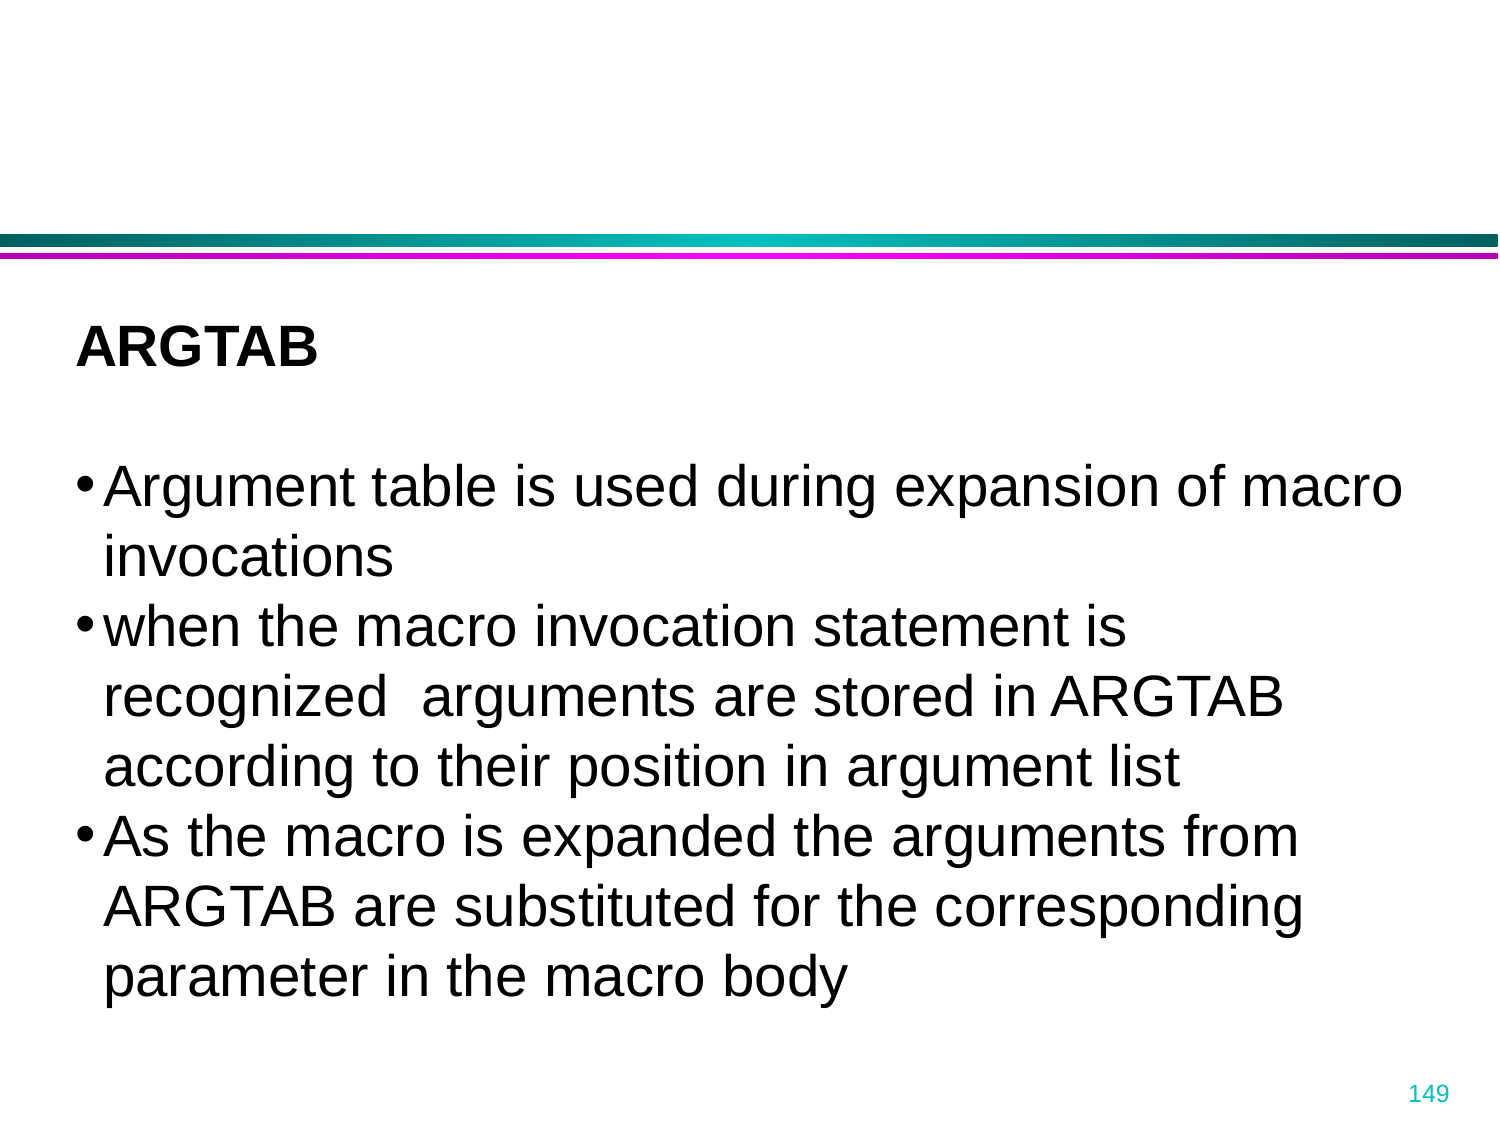

ARGTAB

Argument table is used during expansion of macro invocations
when the macro invocation statement is recognized  arguments are stored in ARGTAB according to their position in argument list
As the macro is expanded the arguments from ARGTAB are substituted for the corresponding parameter in the macro body